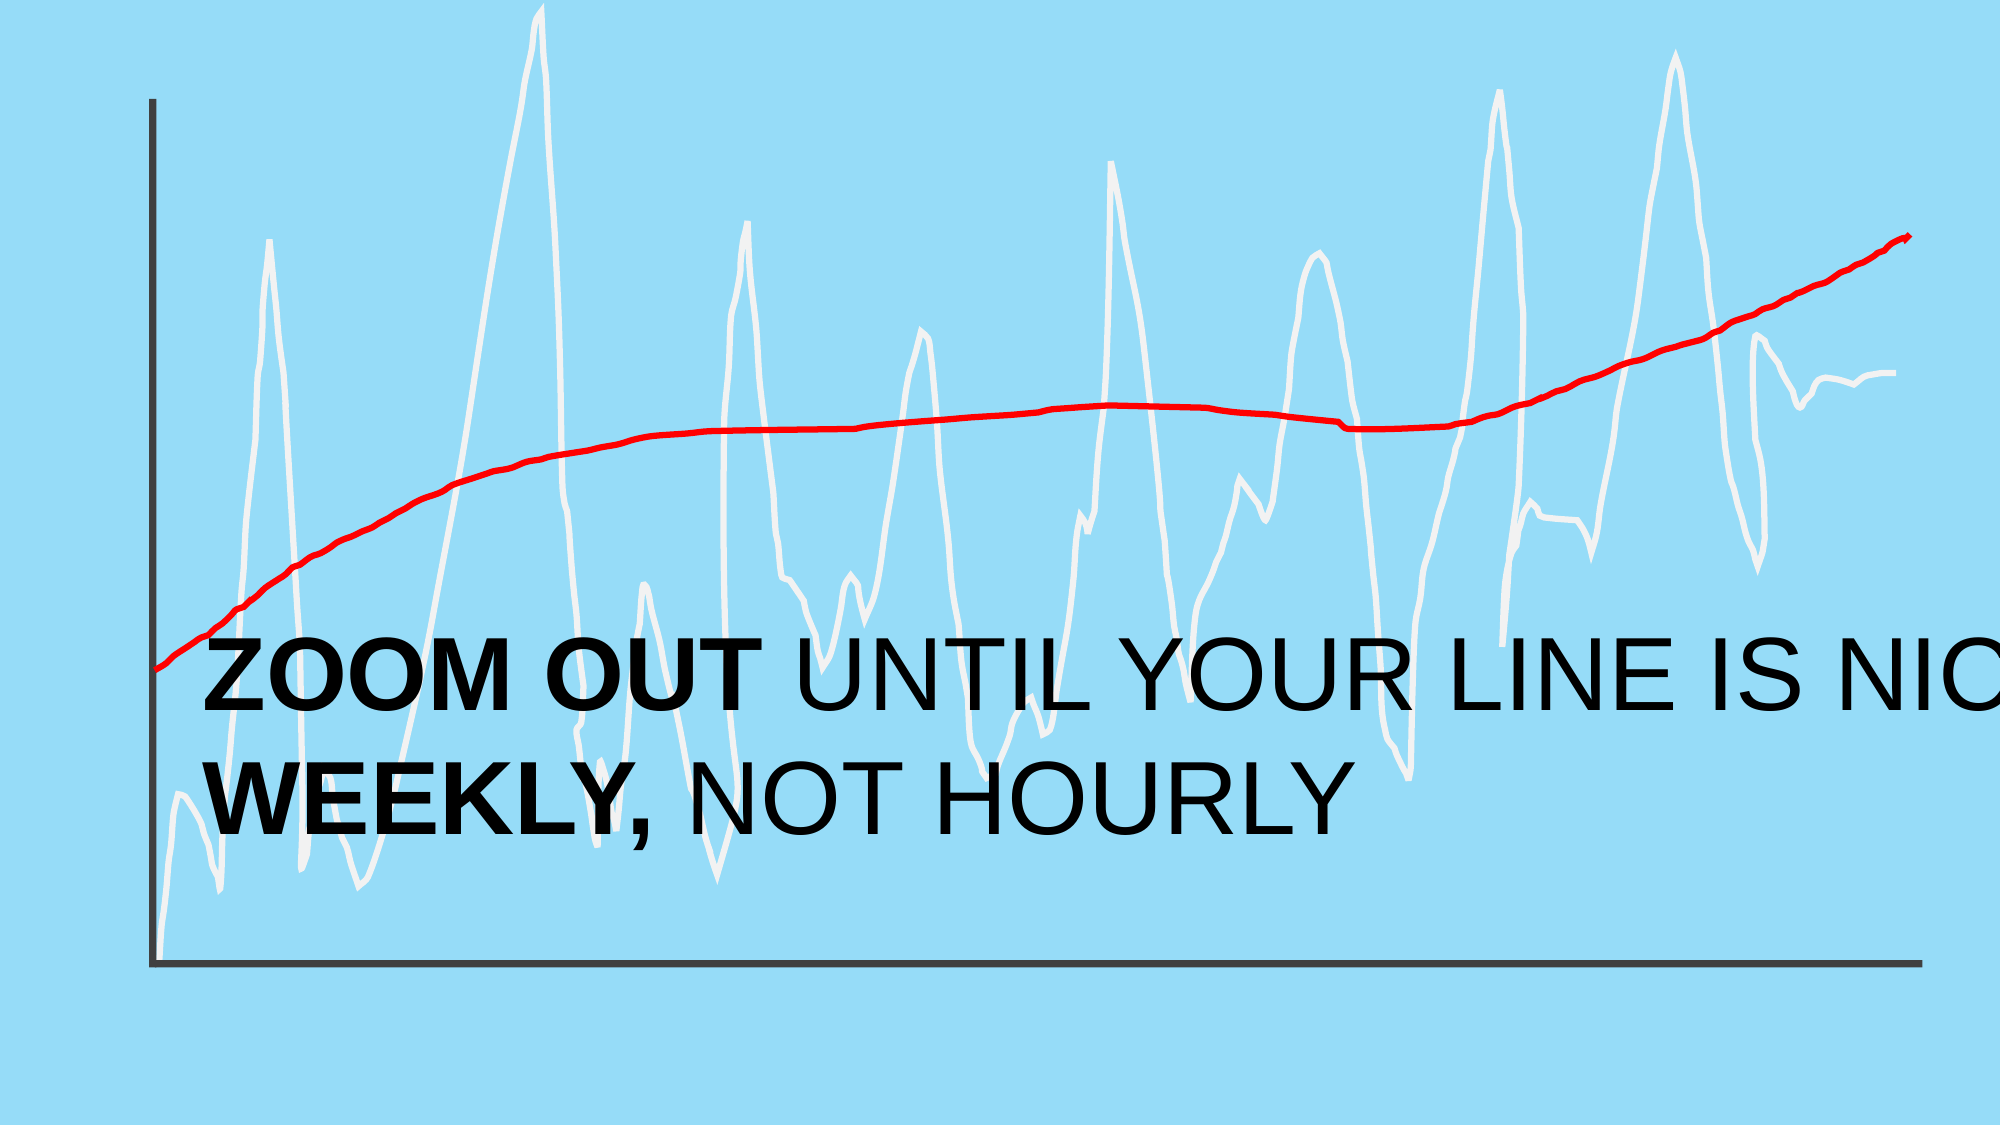

ZOOM OUT UNTIL YOUR LINE IS NICE
WEEKLY, NOT HOURLY